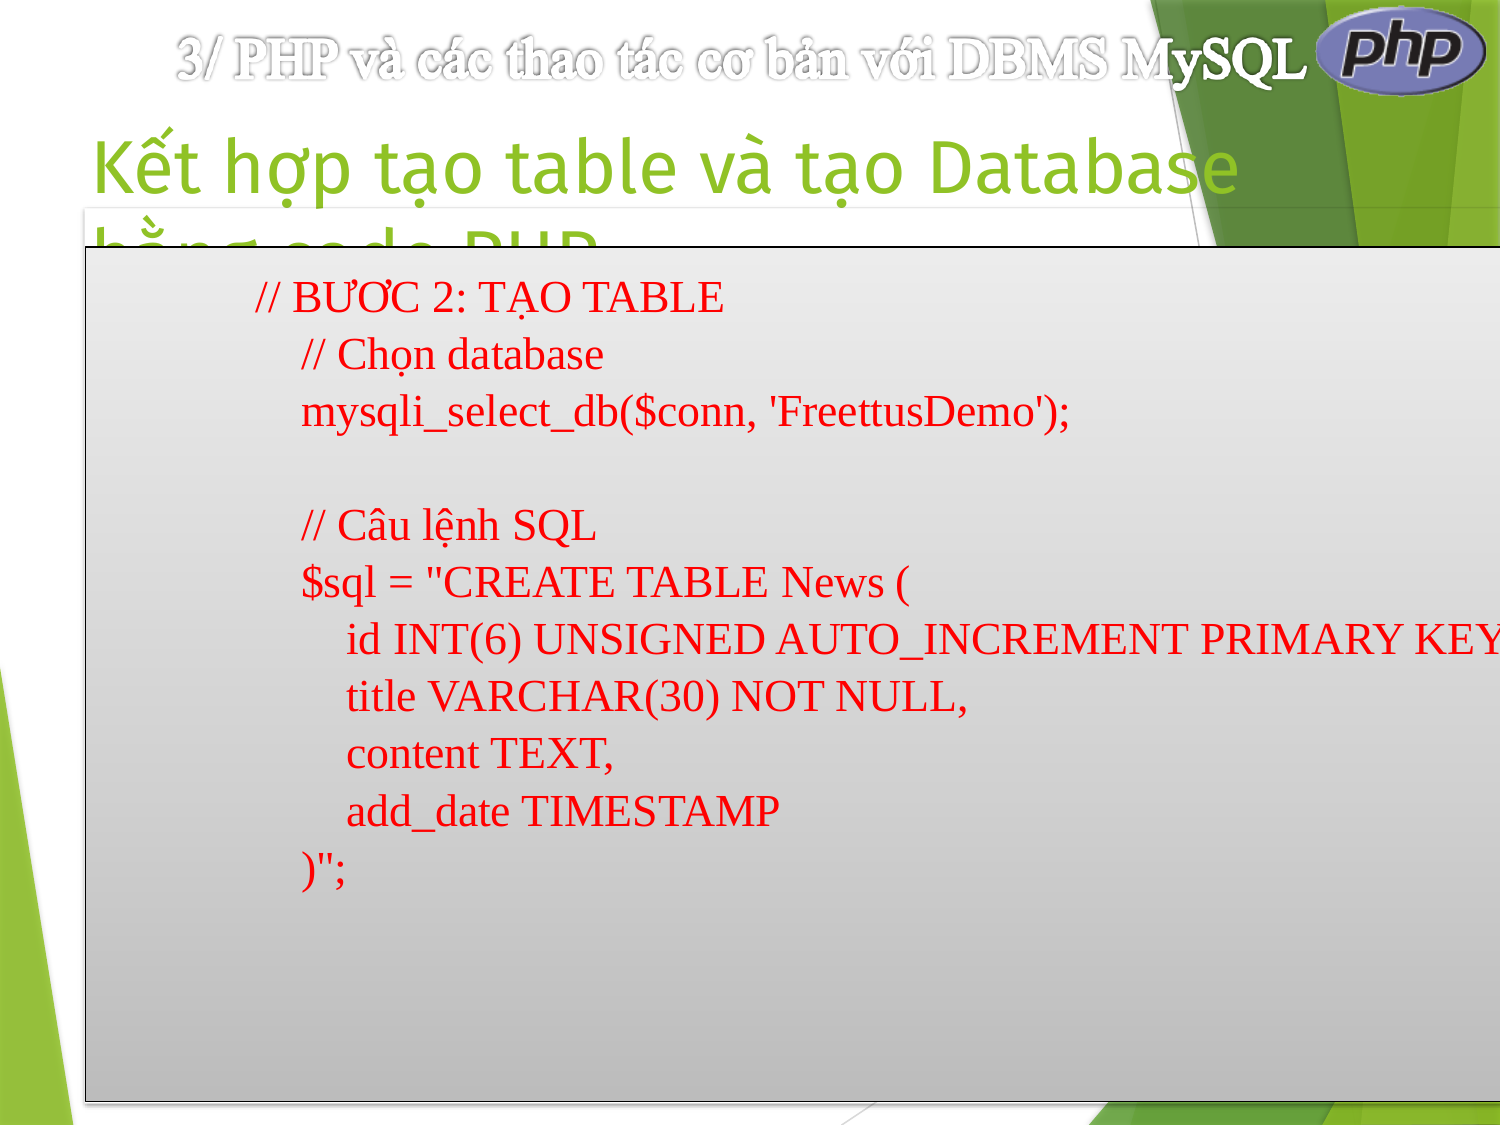

# Kết hợp tạo table và tạo Database bằng code PHP Sử dụng MySQLi Object-oriented:

// BƯƠC 2: TẠO TABLE
    // Chọn database
    mysqli_select_db($conn, 'FreettusDemo');

    // Câu lệnh SQL
    $sql = "CREATE TABLE News (
        id INT(6) UNSIGNED AUTO_INCREMENT PRIMARY KEY,
        title VARCHAR(30) NOT NULL,
        content TEXT,
        add_date TIMESTAMP
    )";